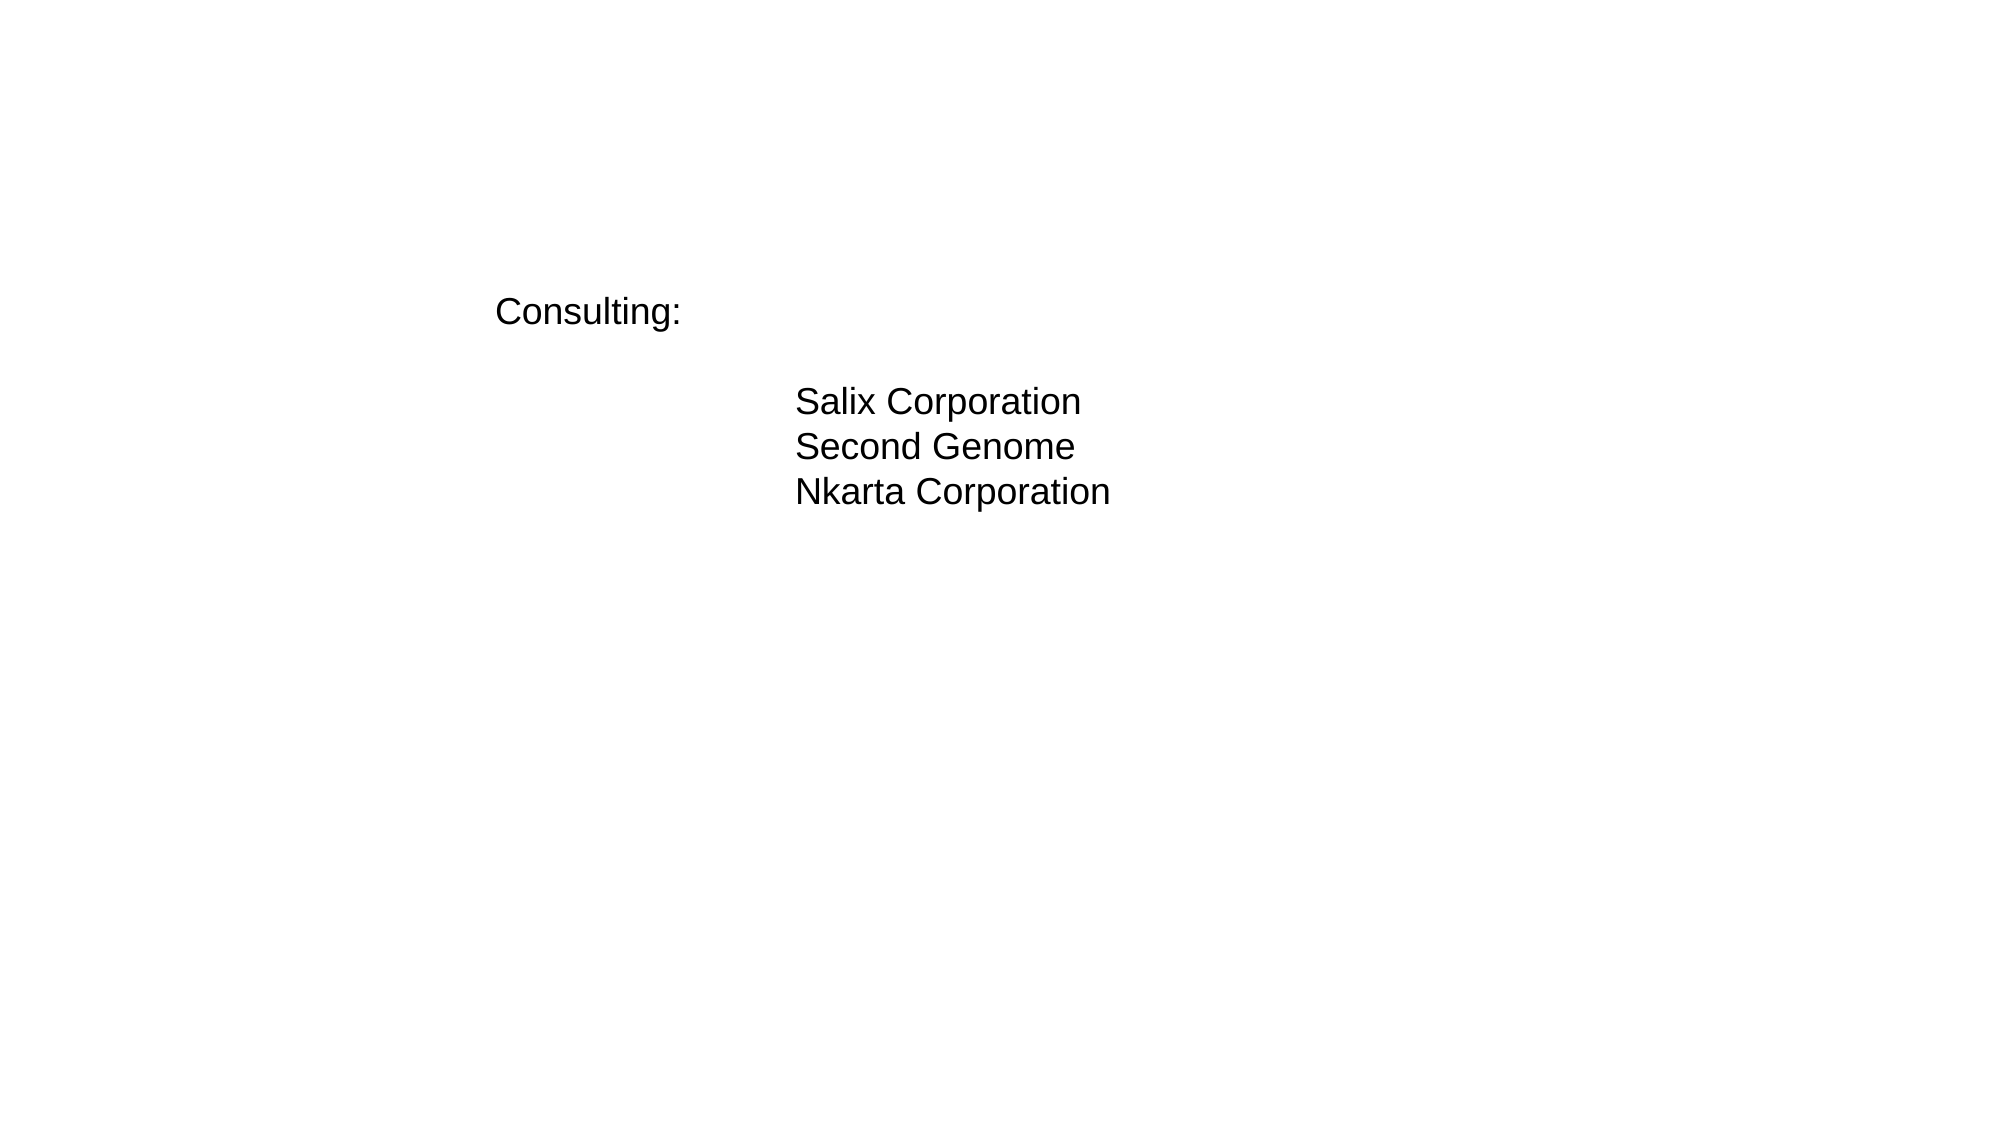

Consulting:

		Salix Corporation
		Second Genome
		Nkarta Corporation